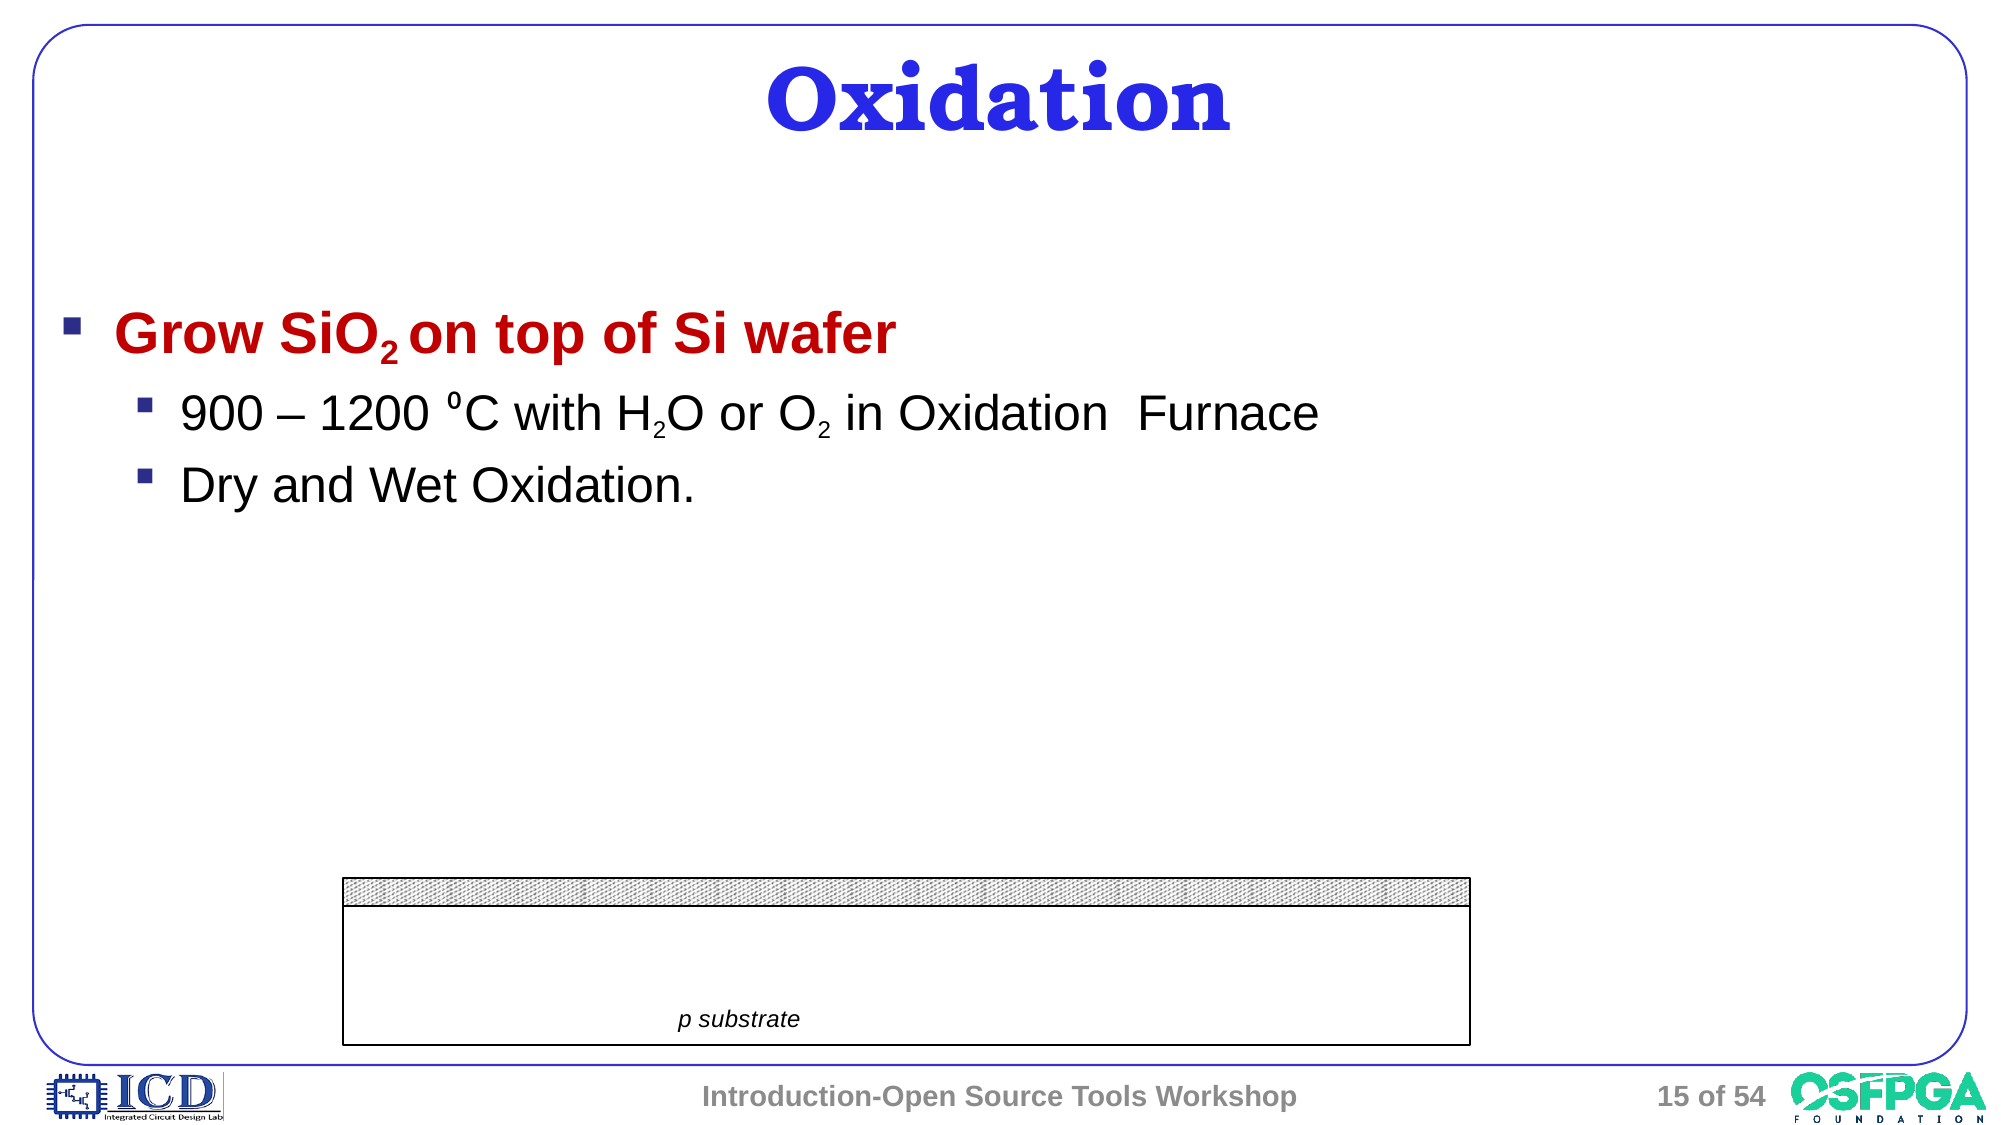

# Oxidation
Grow SiO2 on top of Si wafer
900 – 1200 ⁰C with H2O or O2  in Oxidation  Furnace
Dry and Wet Oxidation.

p substrate
Introduction-Open Source Tools Workshop
15 of 54